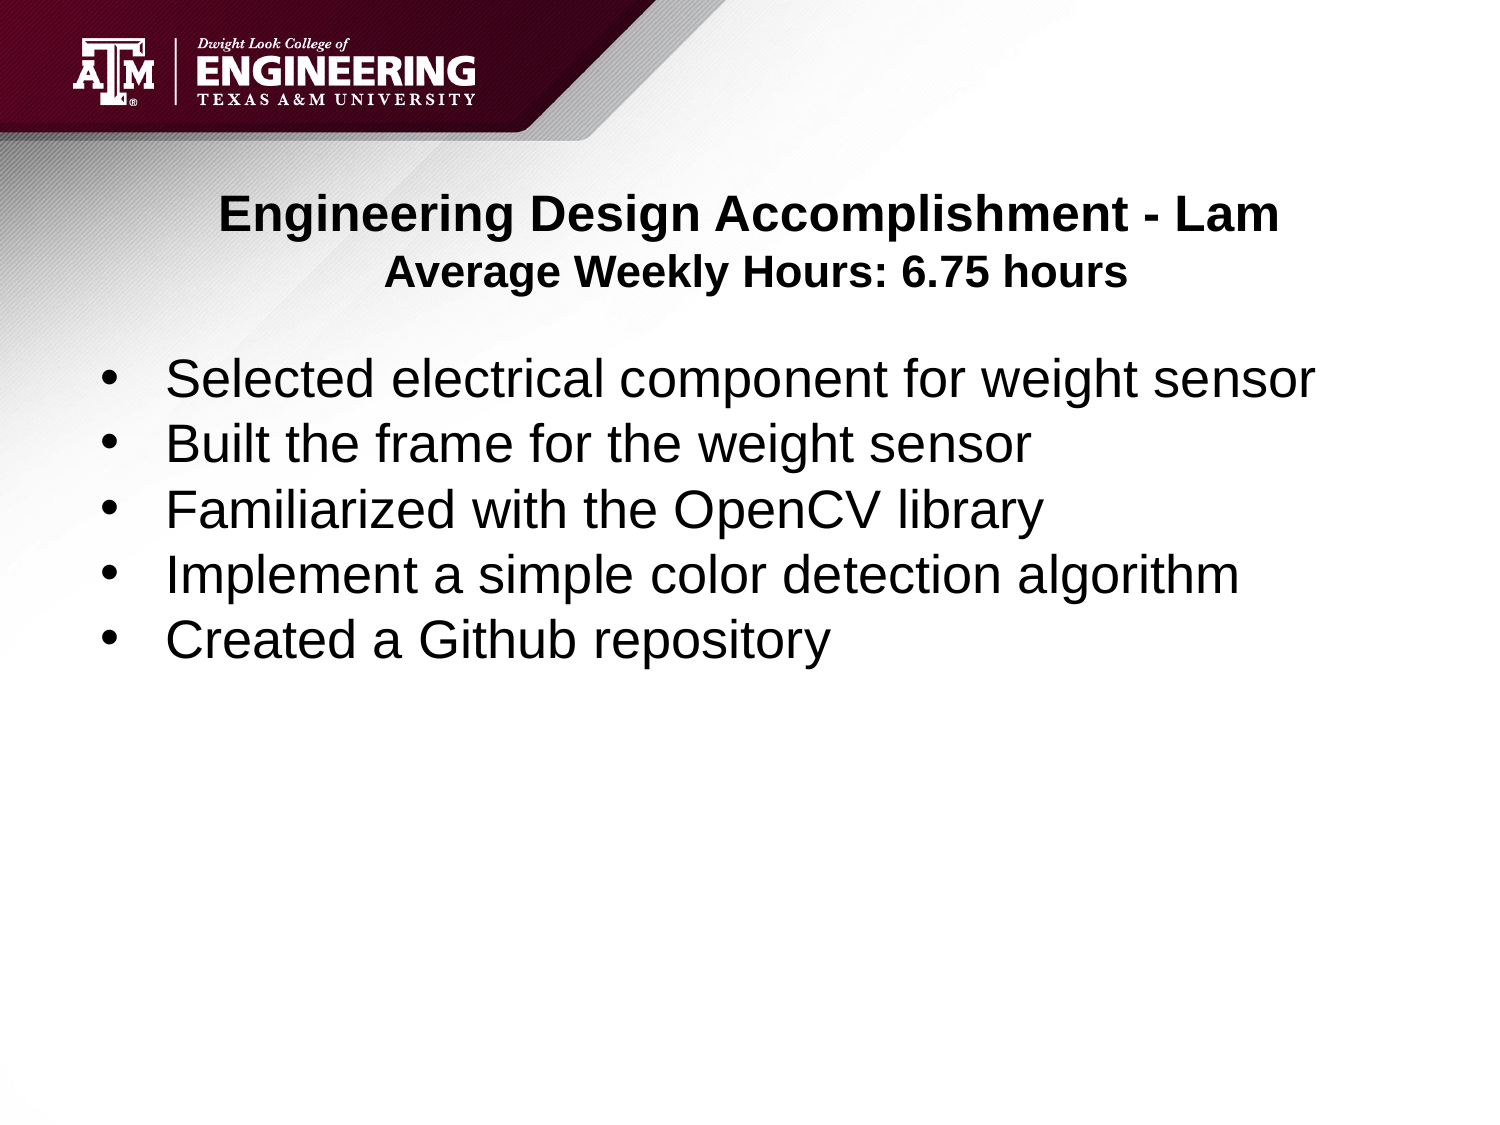

# Engineering Design Accomplishment - Lam
 Average Weekly Hours: 6.75 hours
Selected electrical component for weight sensor
Built the frame for the weight sensor
Familiarized with the OpenCV library
Implement a simple color detection algorithm
Created a Github repository